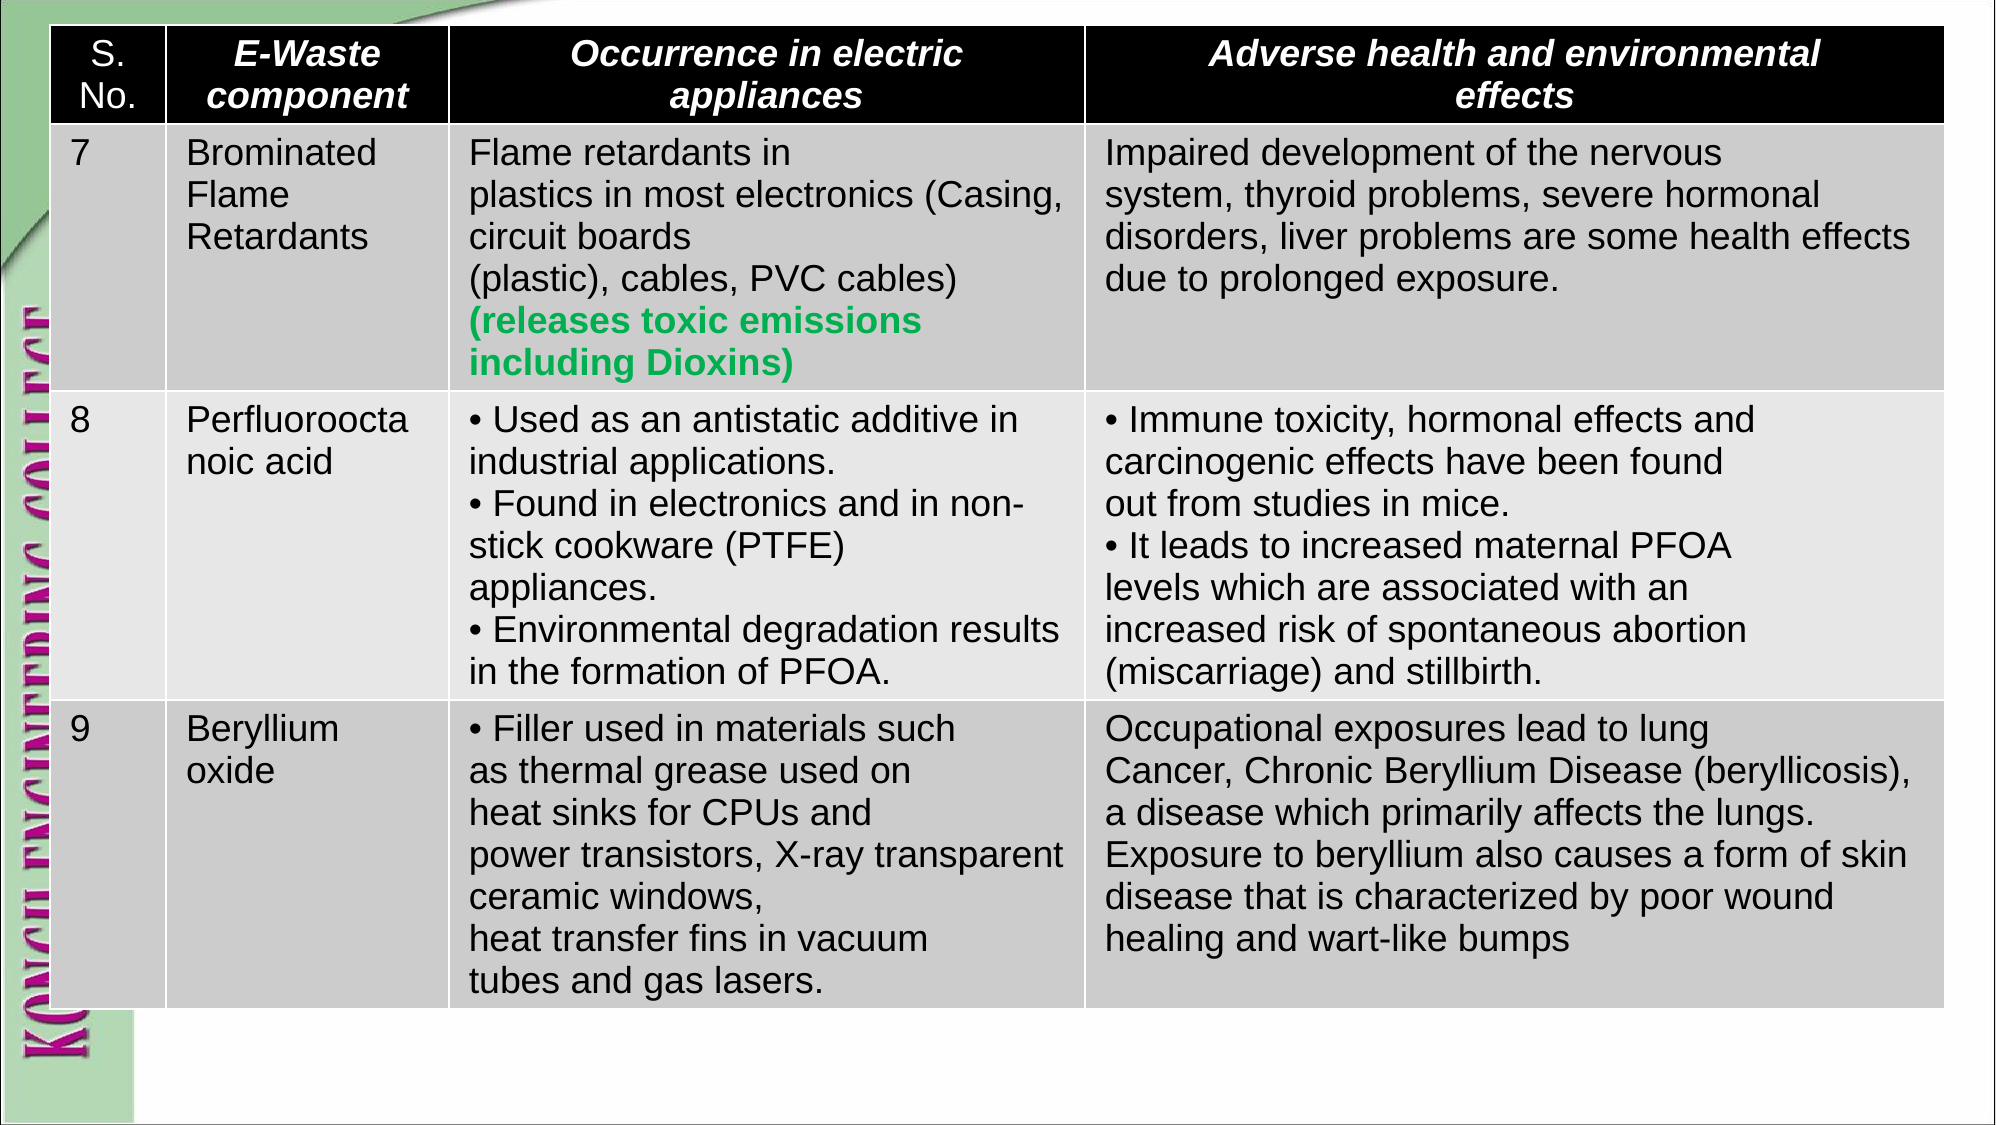

| S. No. | E-Waste component | Occurrence in electric appliances | Adverse health and environmental effects |
| --- | --- | --- | --- |
| 7 | Brominated Flame Retardants | Flame retardants in plastics in most electronics (Casing, circuit boards (plastic), cables, PVC cables) (releases toxic emissions including Dioxins) | Impaired development of the nervous system, thyroid problems, severe hormonal disorders, liver problems are some health effects due to prolonged exposure. |
| 8 | Perfluorooctanoic acid | Used as an antistatic additive in industrial applications. Found in electronics and in non-stick cookware (PTFE) appliances. Environmental degradation results in the formation of PFOA. | Immune toxicity, hormonal effects and carcinogenic effects have been found out from studies in mice. • It leads to increased maternal PFOA levels which are associated with an increased risk of spontaneous abortion (miscarriage) and stillbirth. |
| 9 | Beryllium oxide | Filler used in materials such as thermal grease used on heat sinks for CPUs and power transistors, X-ray transparent ceramic windows, heat transfer fins in vacuum tubes and gas lasers. | Occupational exposures lead to lung Cancer, Chronic Beryllium Disease (beryllicosis), a disease which primarily affects the lungs. Exposure to beryllium also causes a form of skin disease that is characterized by poor wound healing and wart-like bumps |